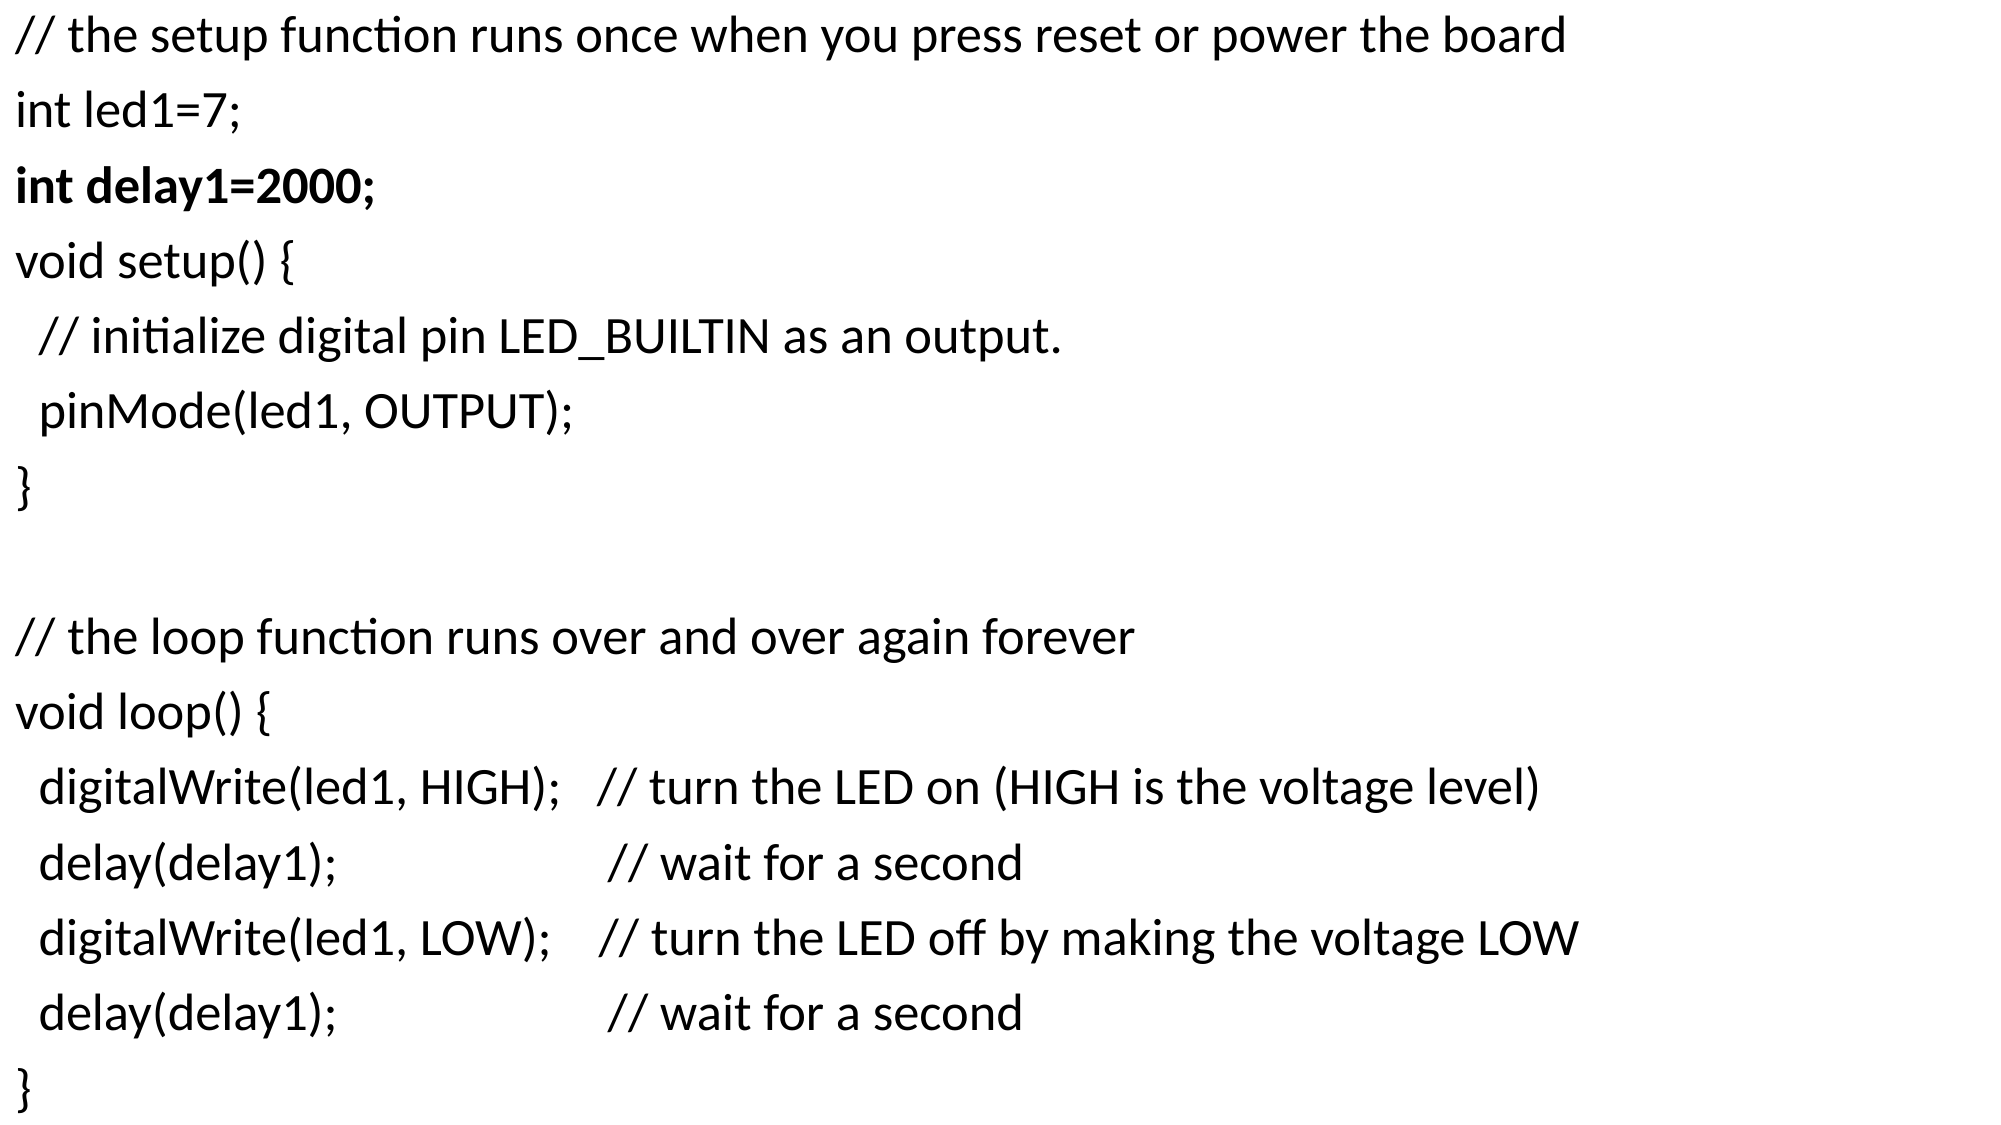

// the setup function runs once when you press reset or power the board
int led1=7;
int delay1=2000;
void setup() {
  // initialize digital pin LED_BUILTIN as an output.
  pinMode(led1, OUTPUT);
}

// the loop function runs over and over again forever
void loop() {
  digitalWrite(led1, HIGH);   // turn the LED on (HIGH is the voltage level)
  delay(delay1);                       // wait for a second
  digitalWrite(led1, LOW);    // turn the LED off by making the voltage LOW
  delay(delay1);                       // wait for a second
}